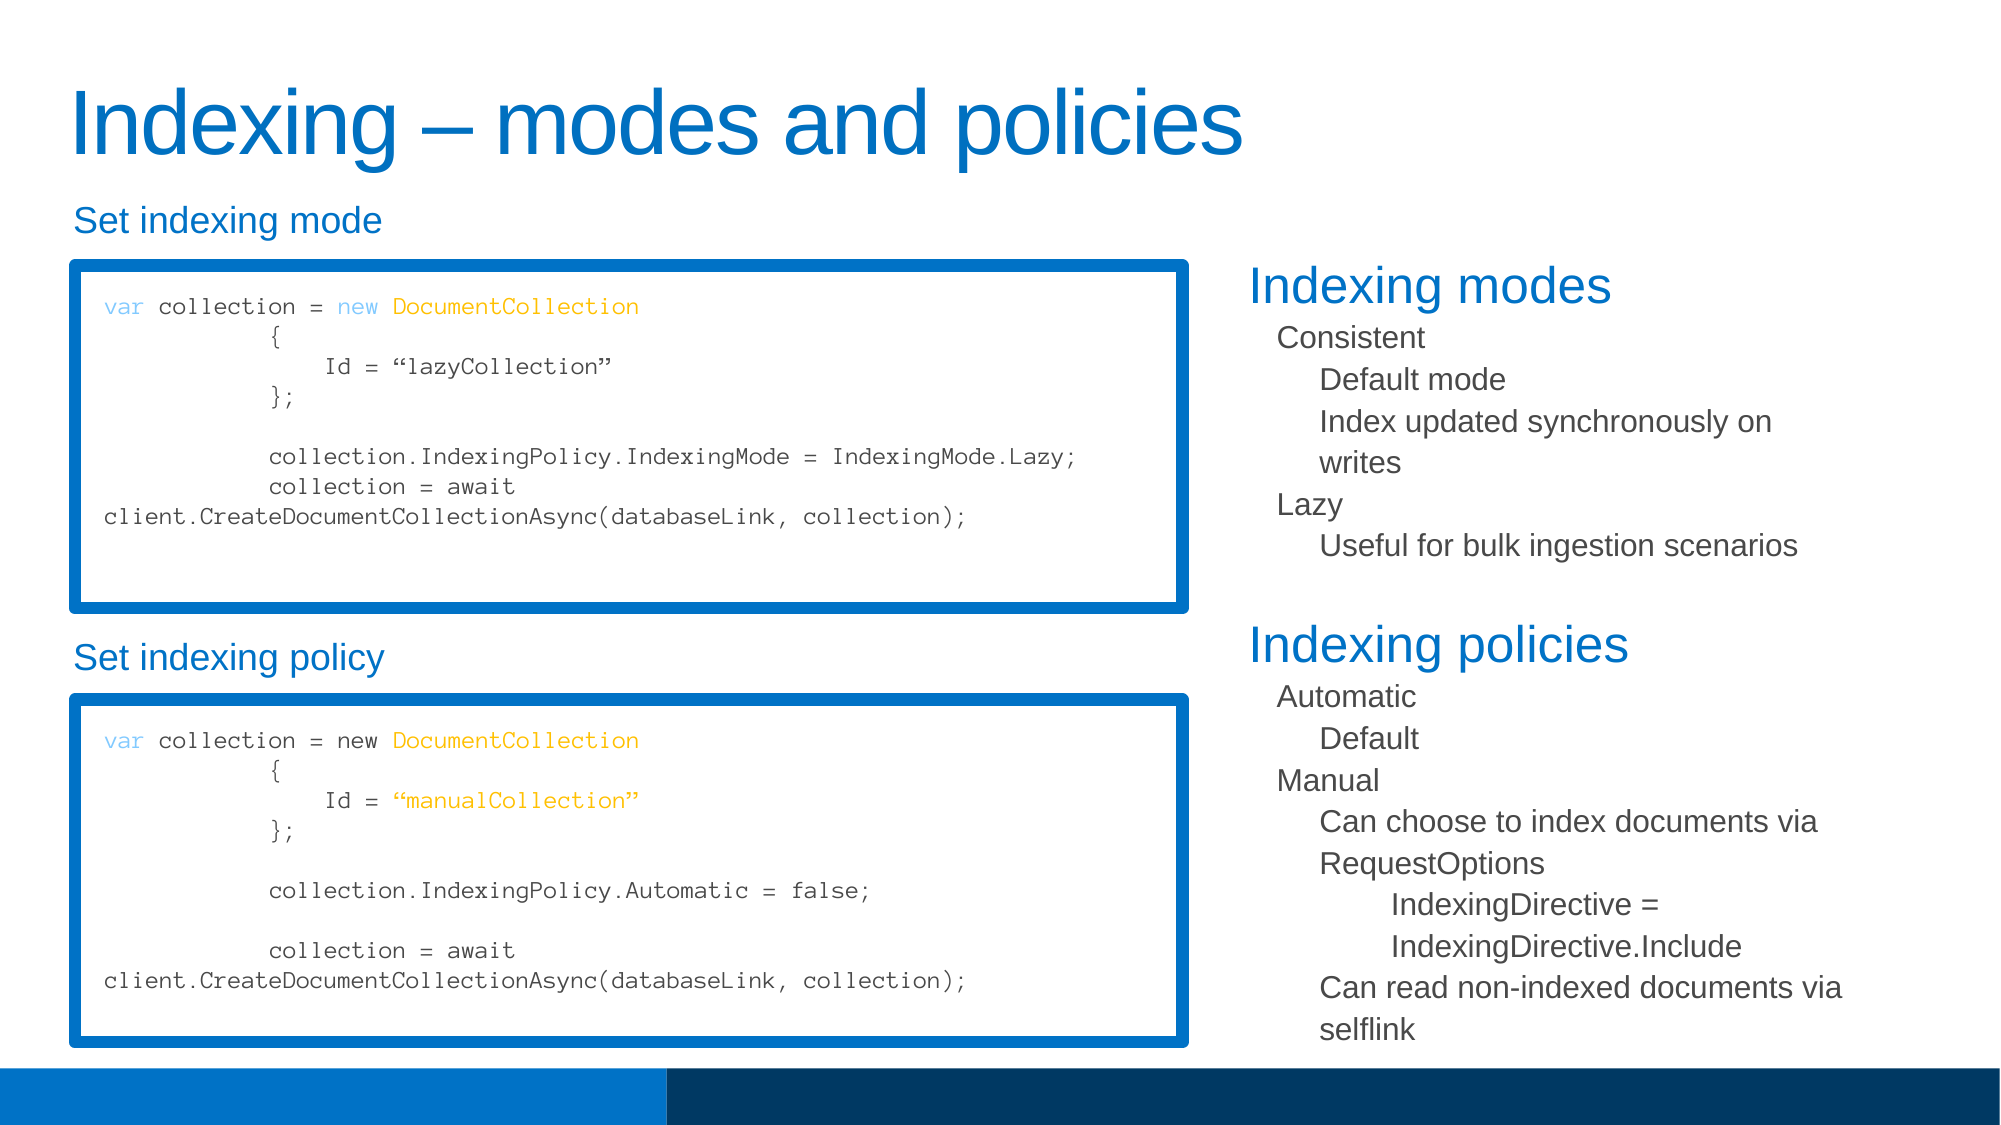

# Indexing – modes and policies
Set indexing mode
Indexing modes
Consistent
Default mode
Index updated synchronously on writes
Lazy
Useful for bulk ingestion scenarios
Indexing policies
Automatic
Default
Manual
Can choose to index documents via RequestOptions
IndexingDirective = IndexingDirective.Include
Can read non-indexed documents via selflink

var collection = new DocumentCollection
            {
                Id = “lazyCollection”
            };

            collection.IndexingPolicy.IndexingMode = IndexingMode.Lazy;
            collection = await client.CreateDocumentCollectionAsync(databaseLink, collection);
Set indexing policy
var collection = new DocumentCollection
            {
                Id = “manualCollection”
            };

            collection.IndexingPolicy.Automatic = false;

            collection = await client.CreateDocumentCollectionAsync(databaseLink, collection);